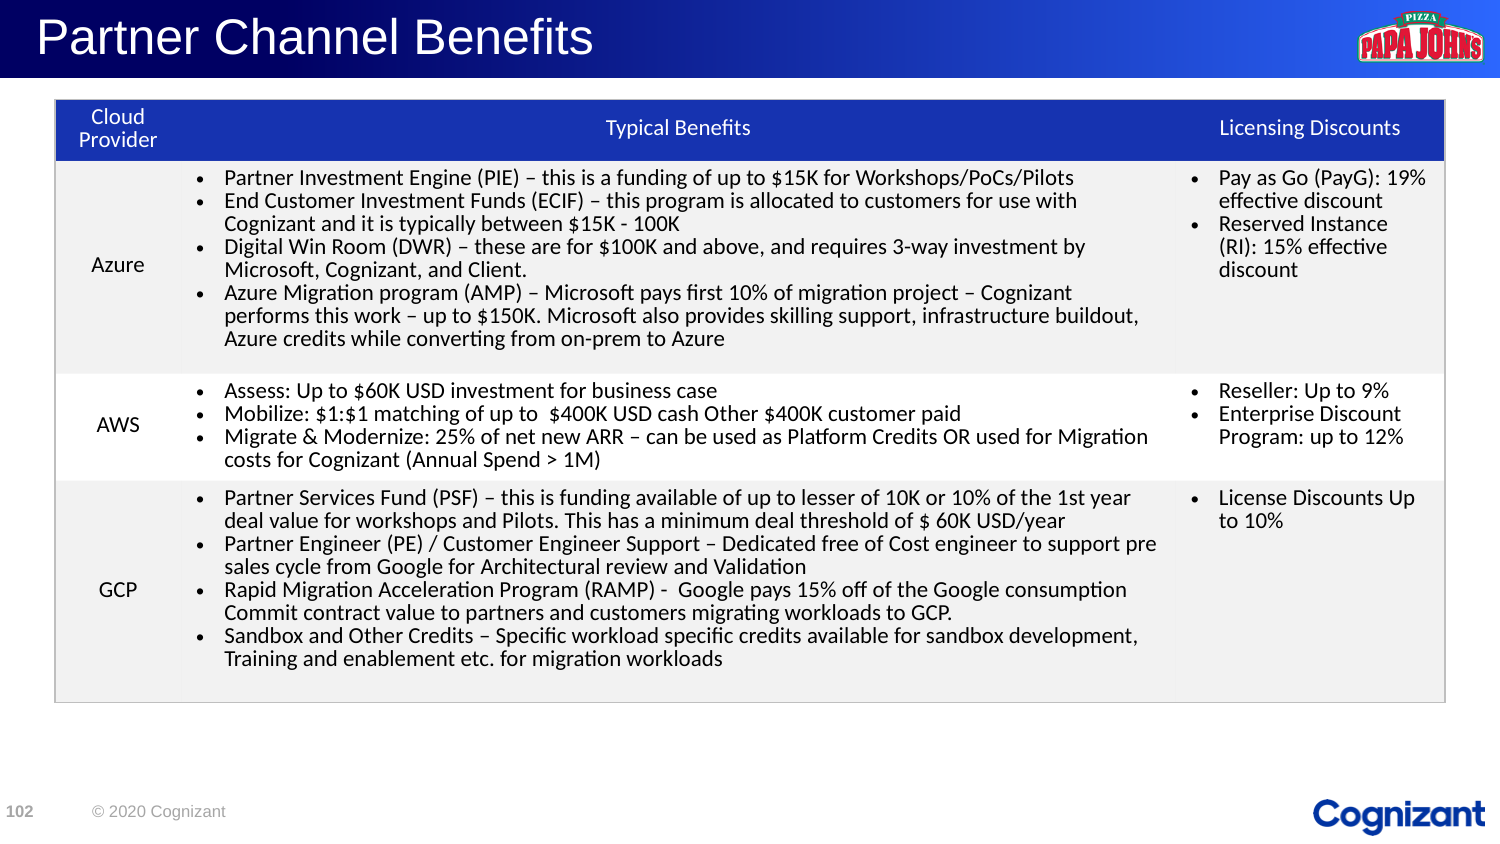

# Partner Channel Benefits
| Cloud Provider | Typical Benefits | Licensing Discounts |
| --- | --- | --- |
| Azure | Partner Investment Engine (PIE) – this is a funding of up to $15K for Workshops/PoCs/Pilots End Customer Investment Funds (ECIF) – this program is allocated to customers for use with Cognizant and it is typically between $15K - 100K Digital Win Room (DWR) – these are for $100K and above, and requires 3-way investment by Microsoft, Cognizant, and Client. Azure Migration program (AMP) – Microsoft pays first 10% of migration project – Cognizant performs this work – up to $150K. Microsoft also provides skilling support, infrastructure buildout, Azure credits while converting from on-prem to Azure | Pay as Go (PayG): 19% effective discount Reserved Instance (RI): 15% effective discount |
| AWS | Assess: Up to $60K USD investment for business case Mobilize: $1:$1 matching of up to $400K USD cash Other $400K customer paid Migrate & Modernize: 25% of net new ARR – can be used as Platform Credits OR used for Migration costs for Cognizant (Annual Spend > 1M) | Reseller: Up to 9% Enterprise Discount Program: up to 12% |
| GCP | Partner Services Fund (PSF) – this is funding available of up to lesser of 10K or 10% of the 1st year deal value for workshops and Pilots. This has a minimum deal threshold of $ 60K USD/year Partner Engineer (PE) / Customer Engineer Support – Dedicated free of Cost engineer to support pre sales cycle from Google for Architectural review and Validation Rapid Migration Acceleration Program (RAMP) - Google pays 15% off of the Google consumption Commit contract value to partners and customers migrating workloads to GCP. Sandbox and Other Credits – Specific workload specific credits available for sandbox development, Training and enablement etc. for migration workloads | License Discounts Up to 10% |